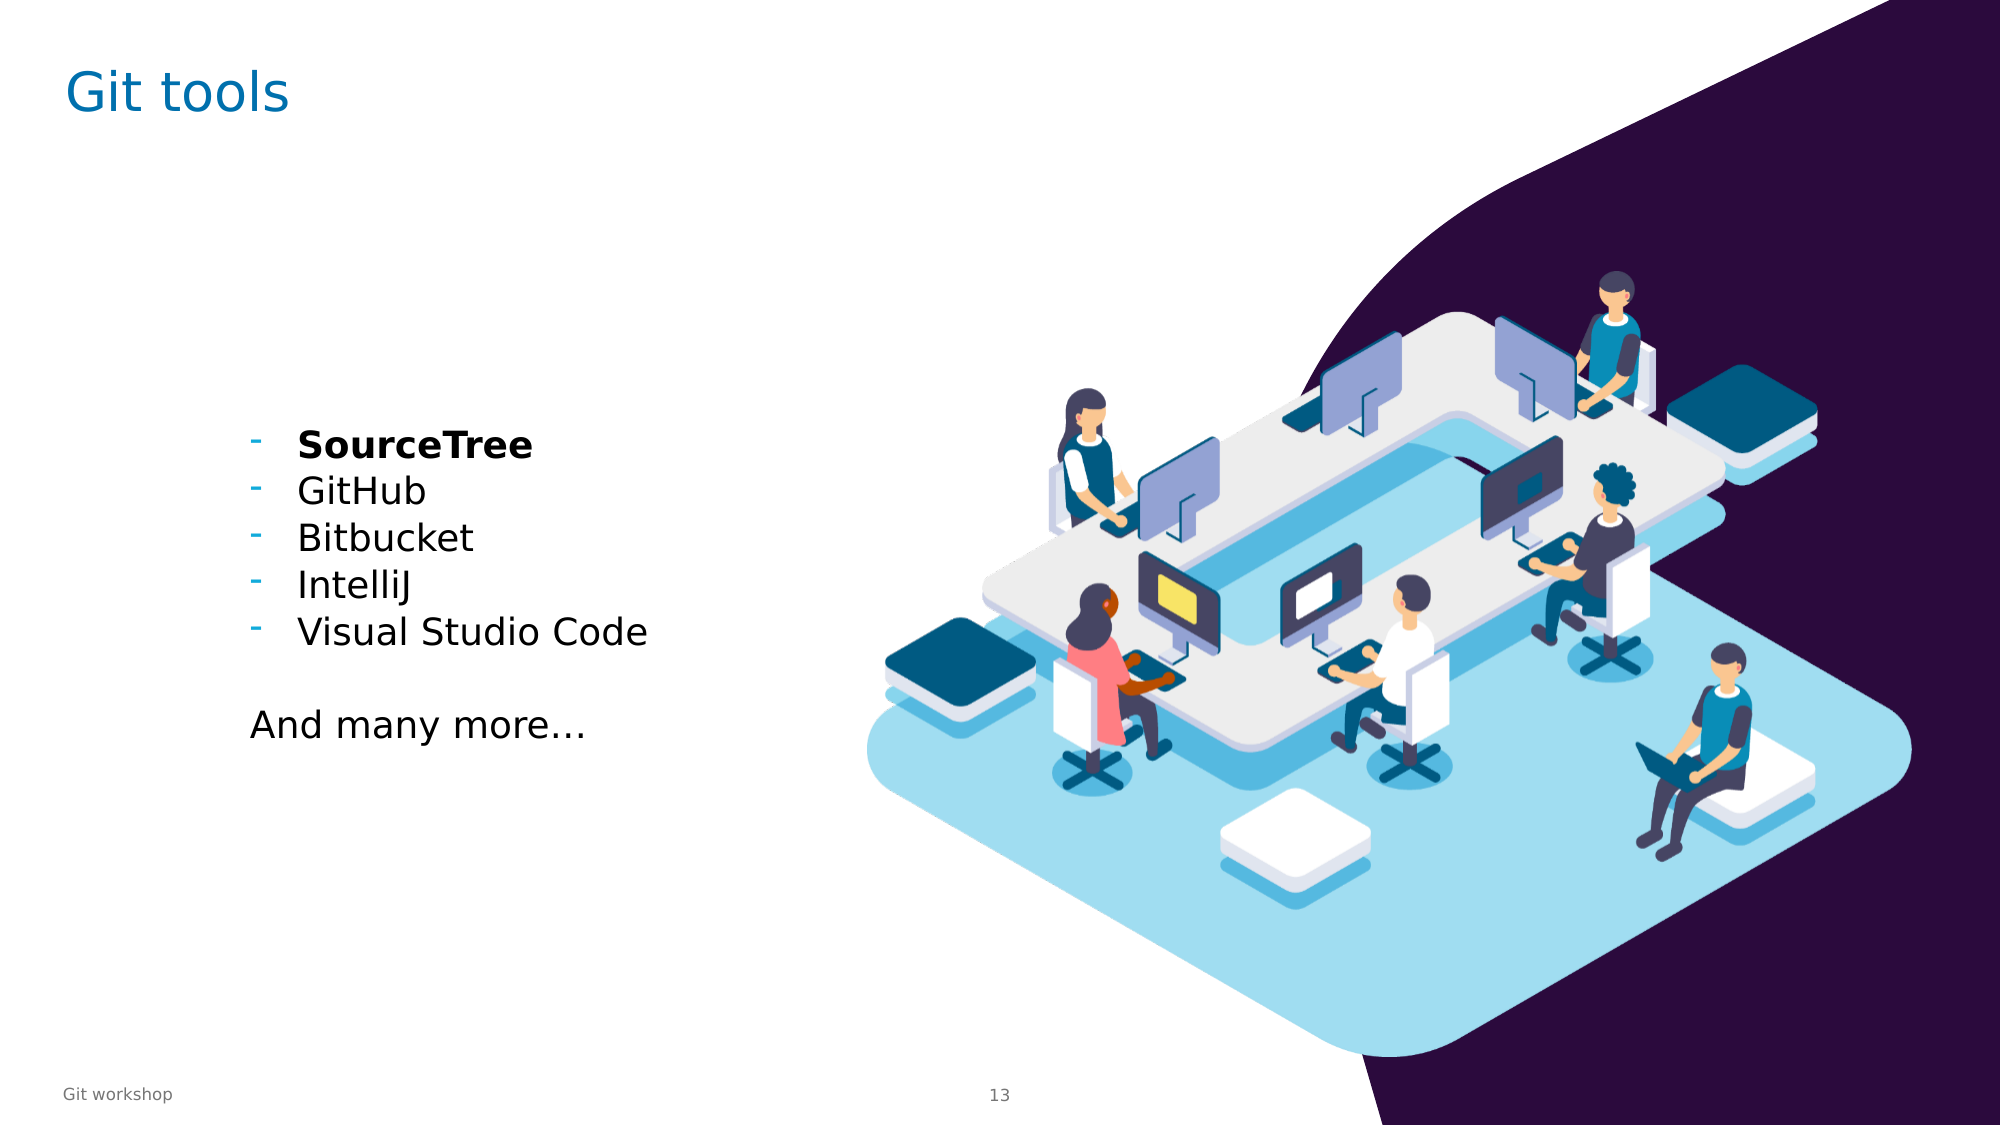

# Git tools
SourceTree
GitHub
Bitbucket
IntelliJ
Visual Studio Code

And many more…